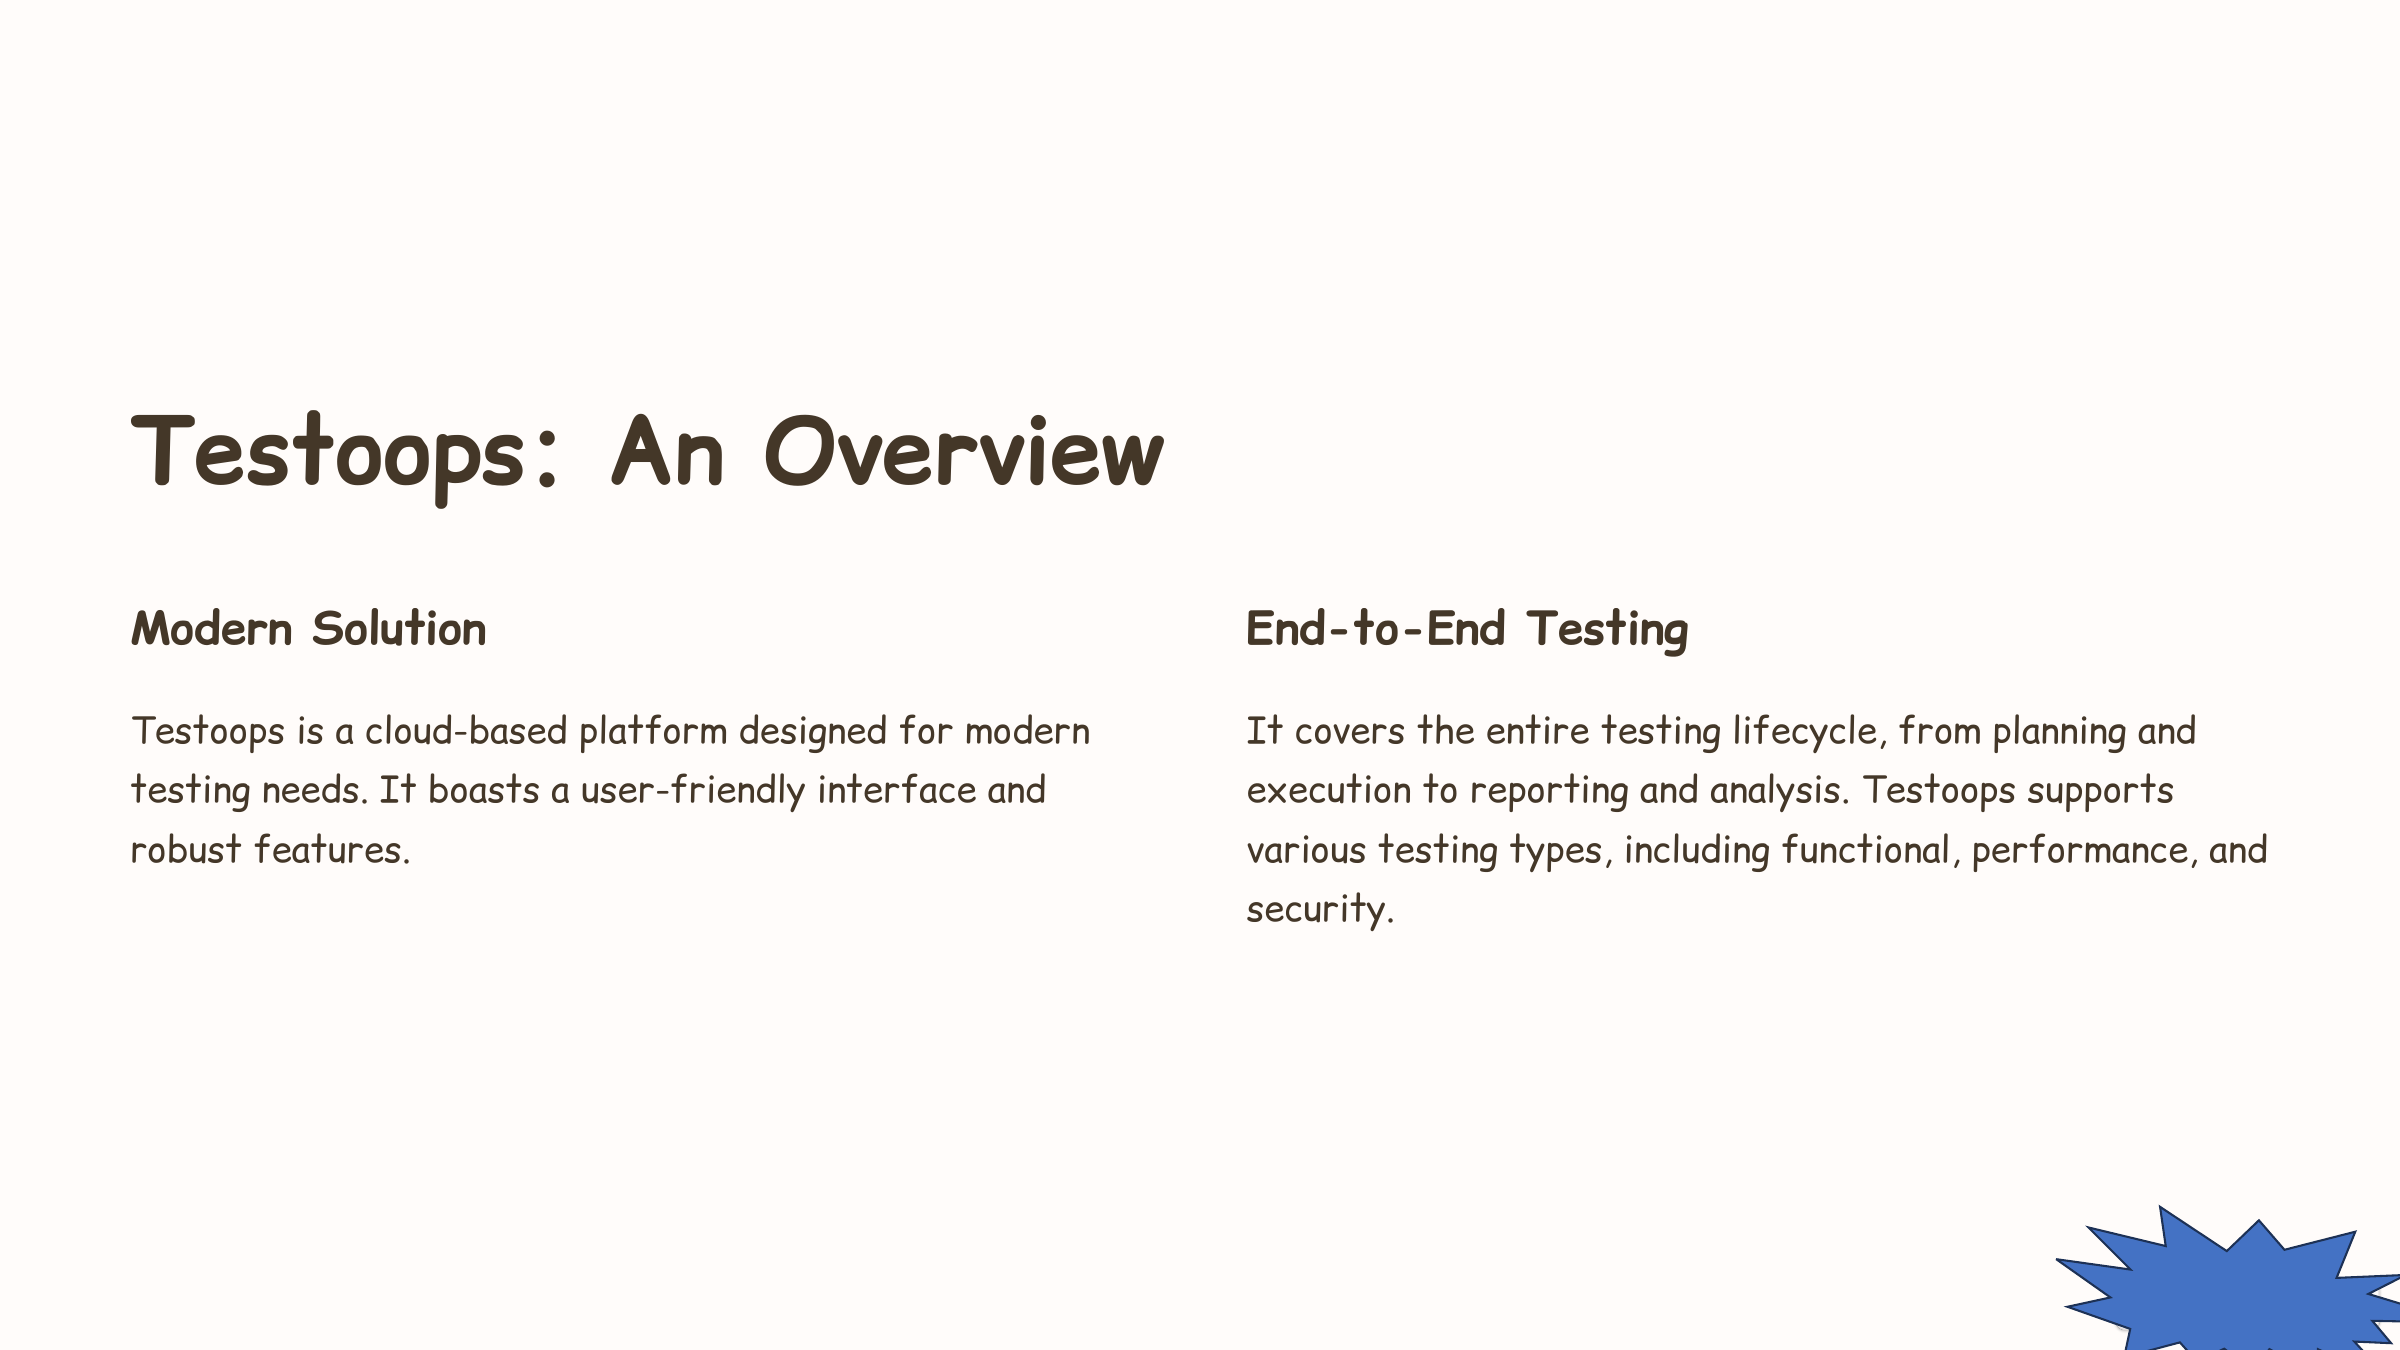

Testoops: An Overview
Modern Solution
End-to-End Testing
Testoops is a cloud-based platform designed for modern testing needs. It boasts a user-friendly interface and robust features.
It covers the entire testing lifecycle, from planning and execution to reporting and analysis. Testoops supports various testing types, including functional, performance, and security.